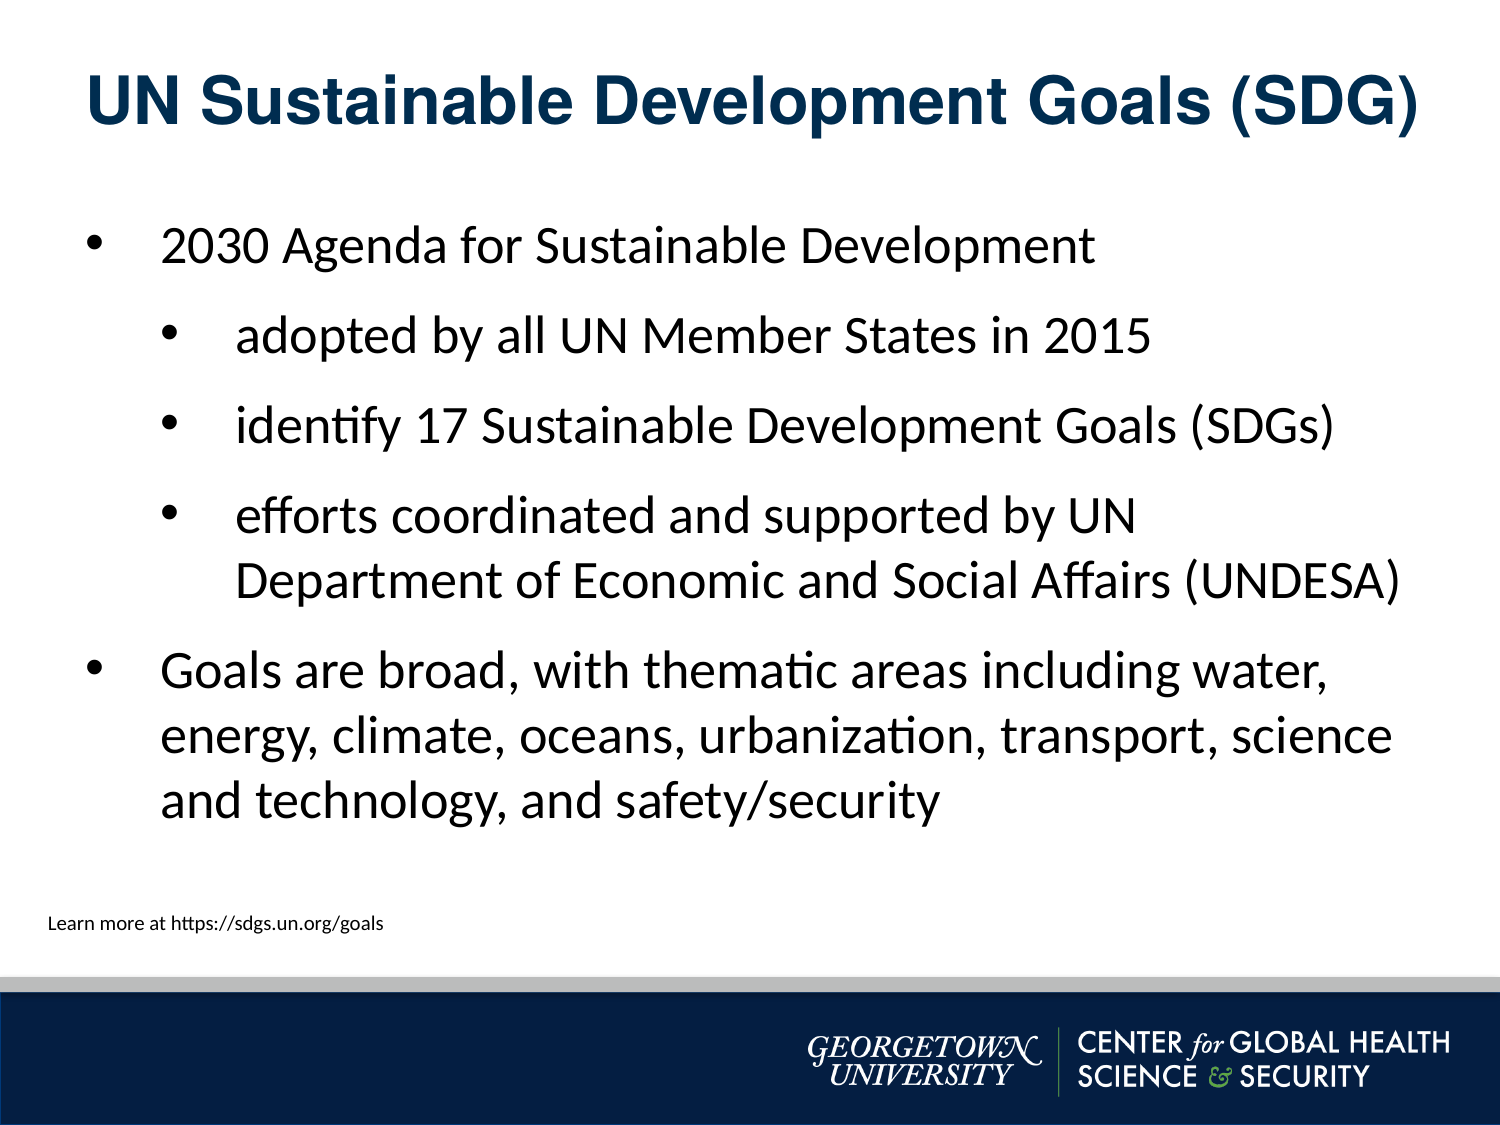

UN Sustainable Development Goals (SDG)
2030 Agenda for Sustainable Development
adopted by all UN Member States in 2015
identify 17 Sustainable Development Goals (SDGs)
efforts coordinated and supported by UN Department of Economic and Social Affairs (UNDESA)
Goals are broad, with thematic areas including water, energy, climate, oceans, urbanization, transport, science and technology, and safety/security
Learn more at https://sdgs.un.org/goals